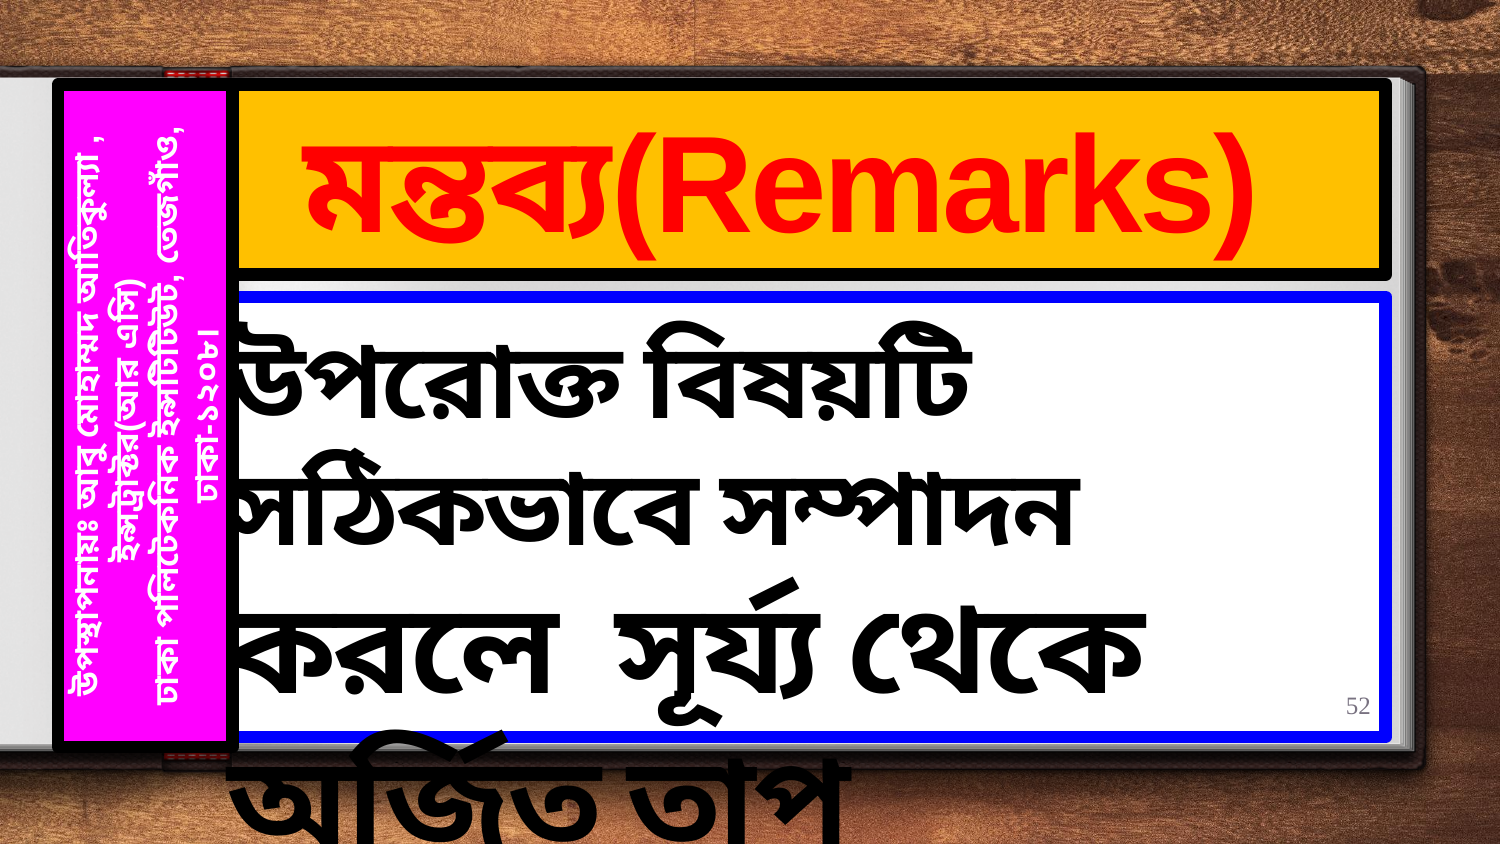

# মন্তব্য(Remarks)
উপরোক্ত বিষয়টি সঠিকভাবে সম্পাদন
করলে  সূর্য্য থেকে অর্জিত তাপ
সম্পর্কে ধারণা অর্জন করতে পারবে- সমাপ্ত -
উপস্থাপনায়ঃ আবু মোহাম্মদ আতিকুল্যা , ইন্সট্রাক্টর(আর এসি)
ঢাকা পলিটেকনিক ইন্সটিটিউট, তেজগাঁও, ঢাকা-১২০৮।
52